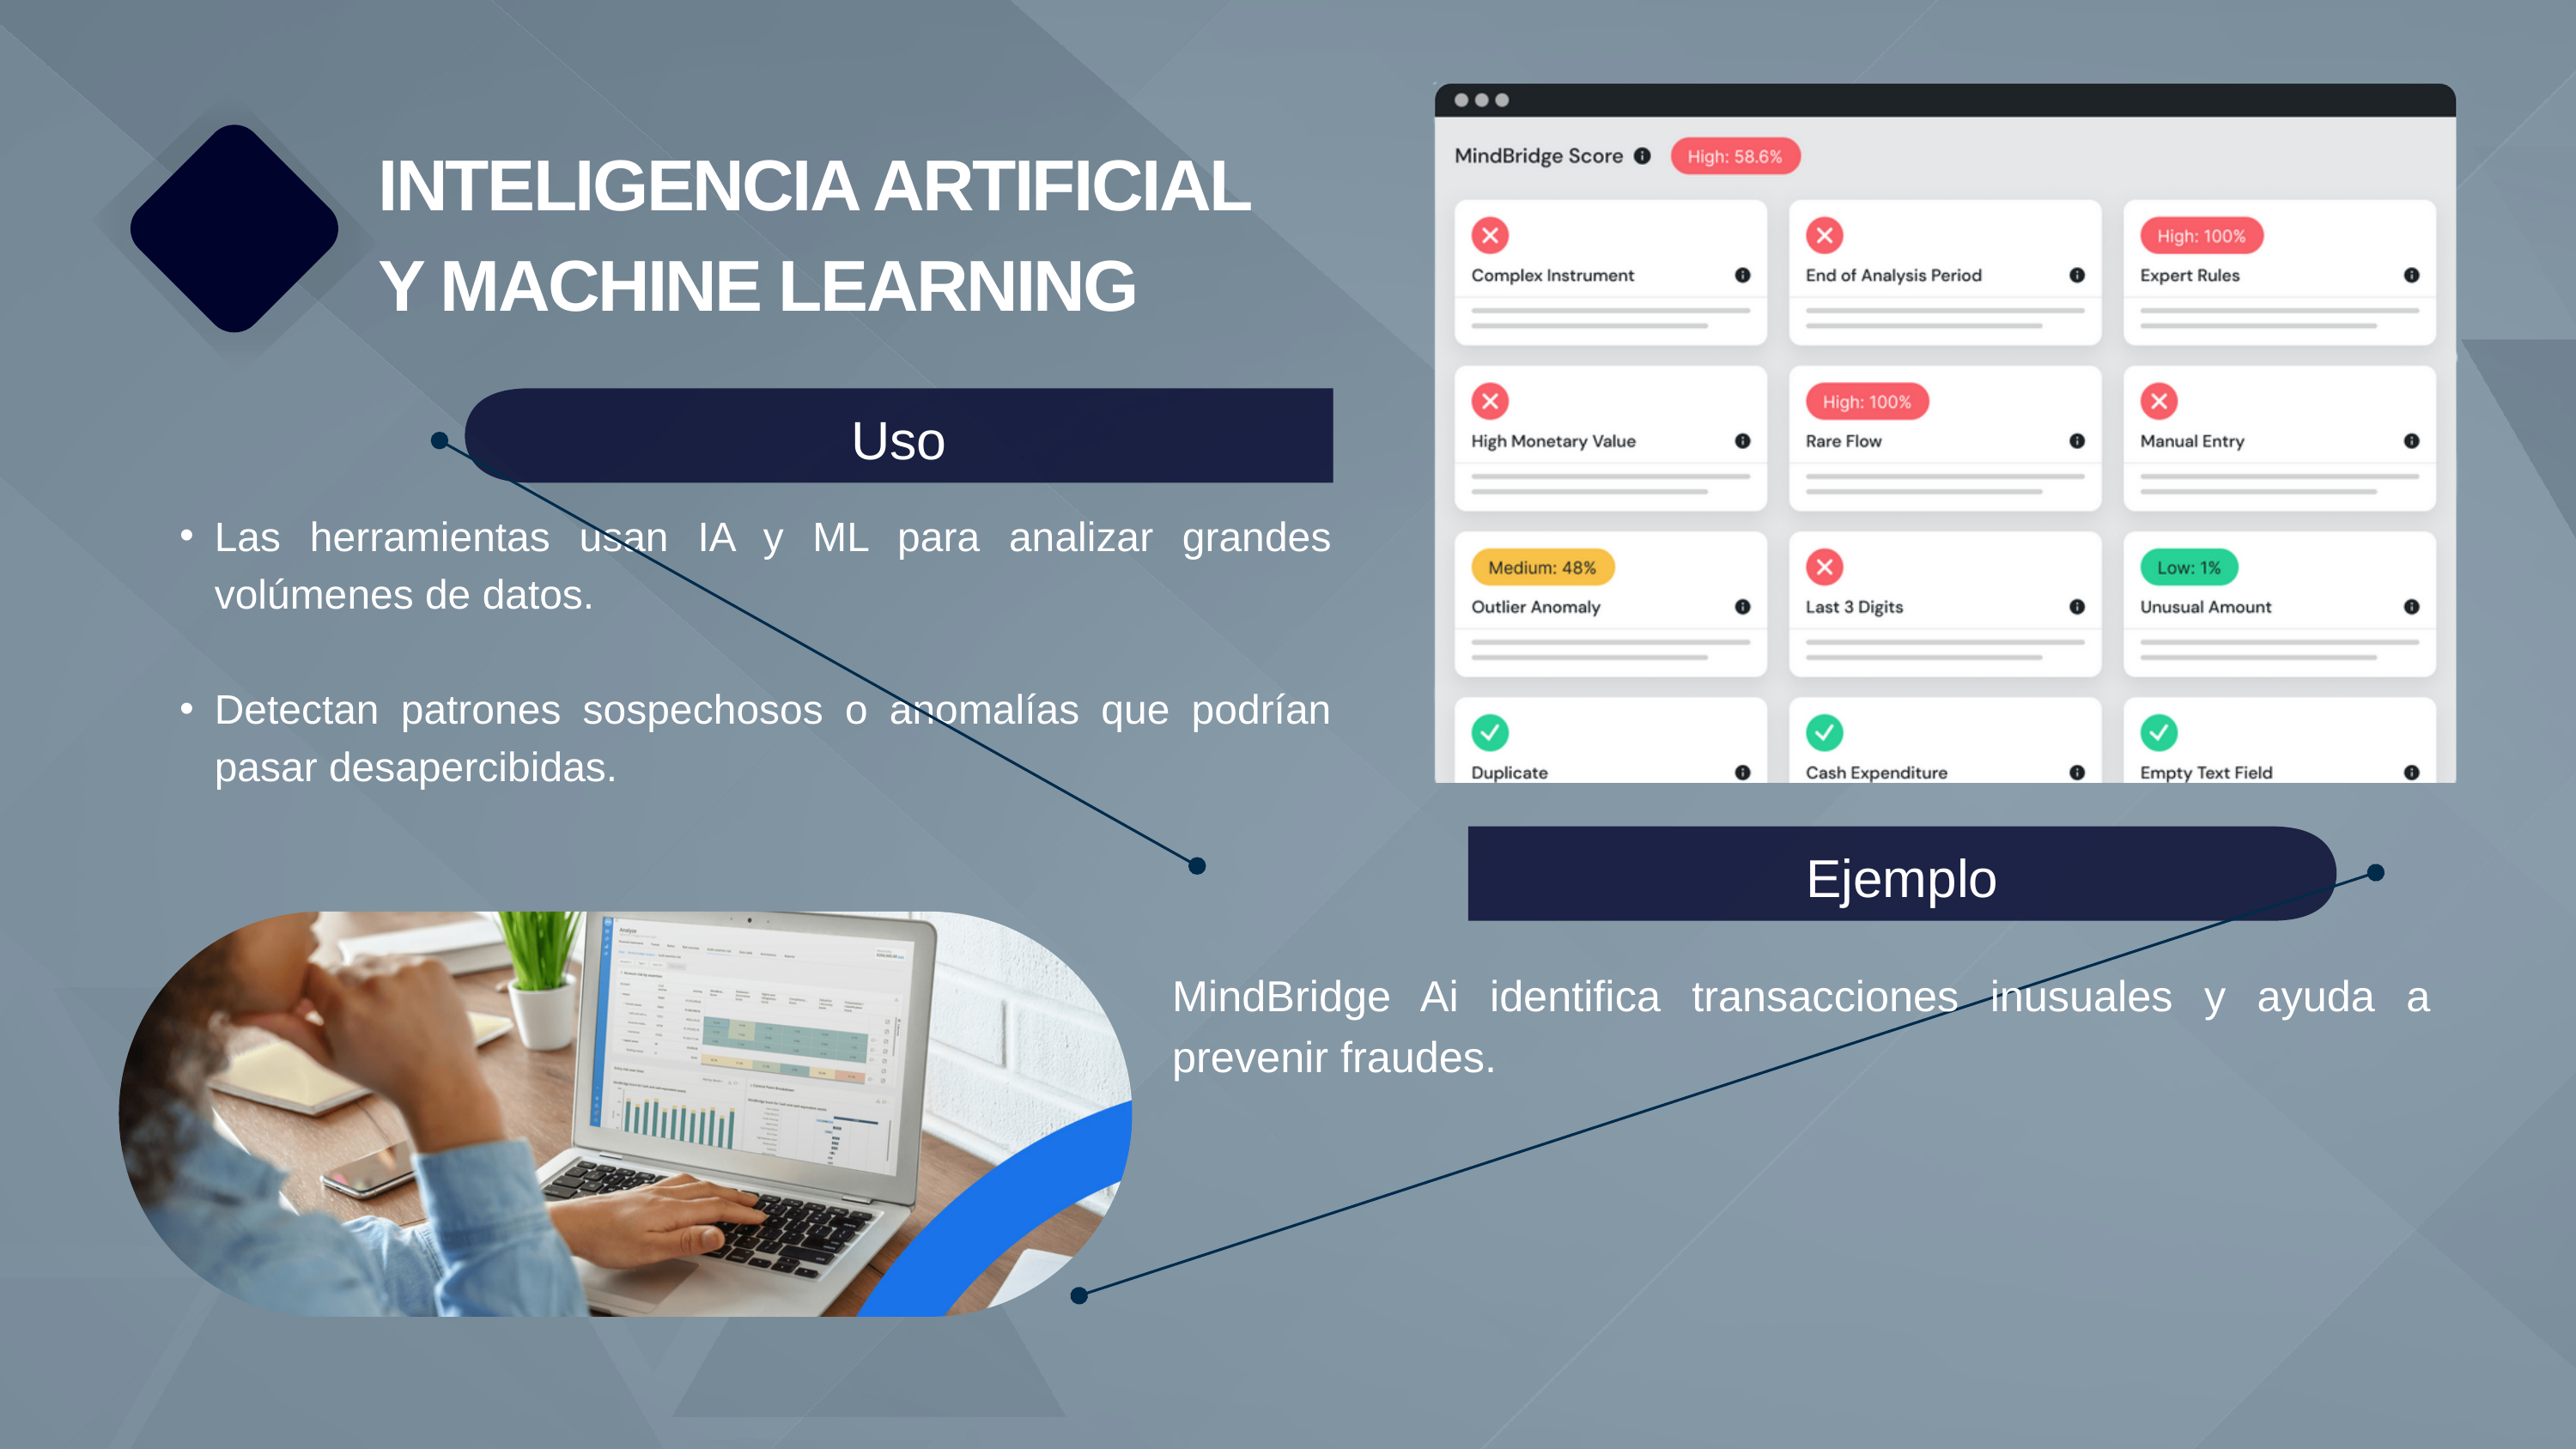

INTELIGENCIA ARTIFICIAL Y MACHINE LEARNING

Uso

Las herramientas usan IA y ML para analizar grandes volúmenes de datos.

Detectan patrones sospechosos o anomalías que podrían pasar desapercibidas.
Ejemplo

MindBridge Ai identifica transacciones inusuales y ayuda a prevenir fraudes.